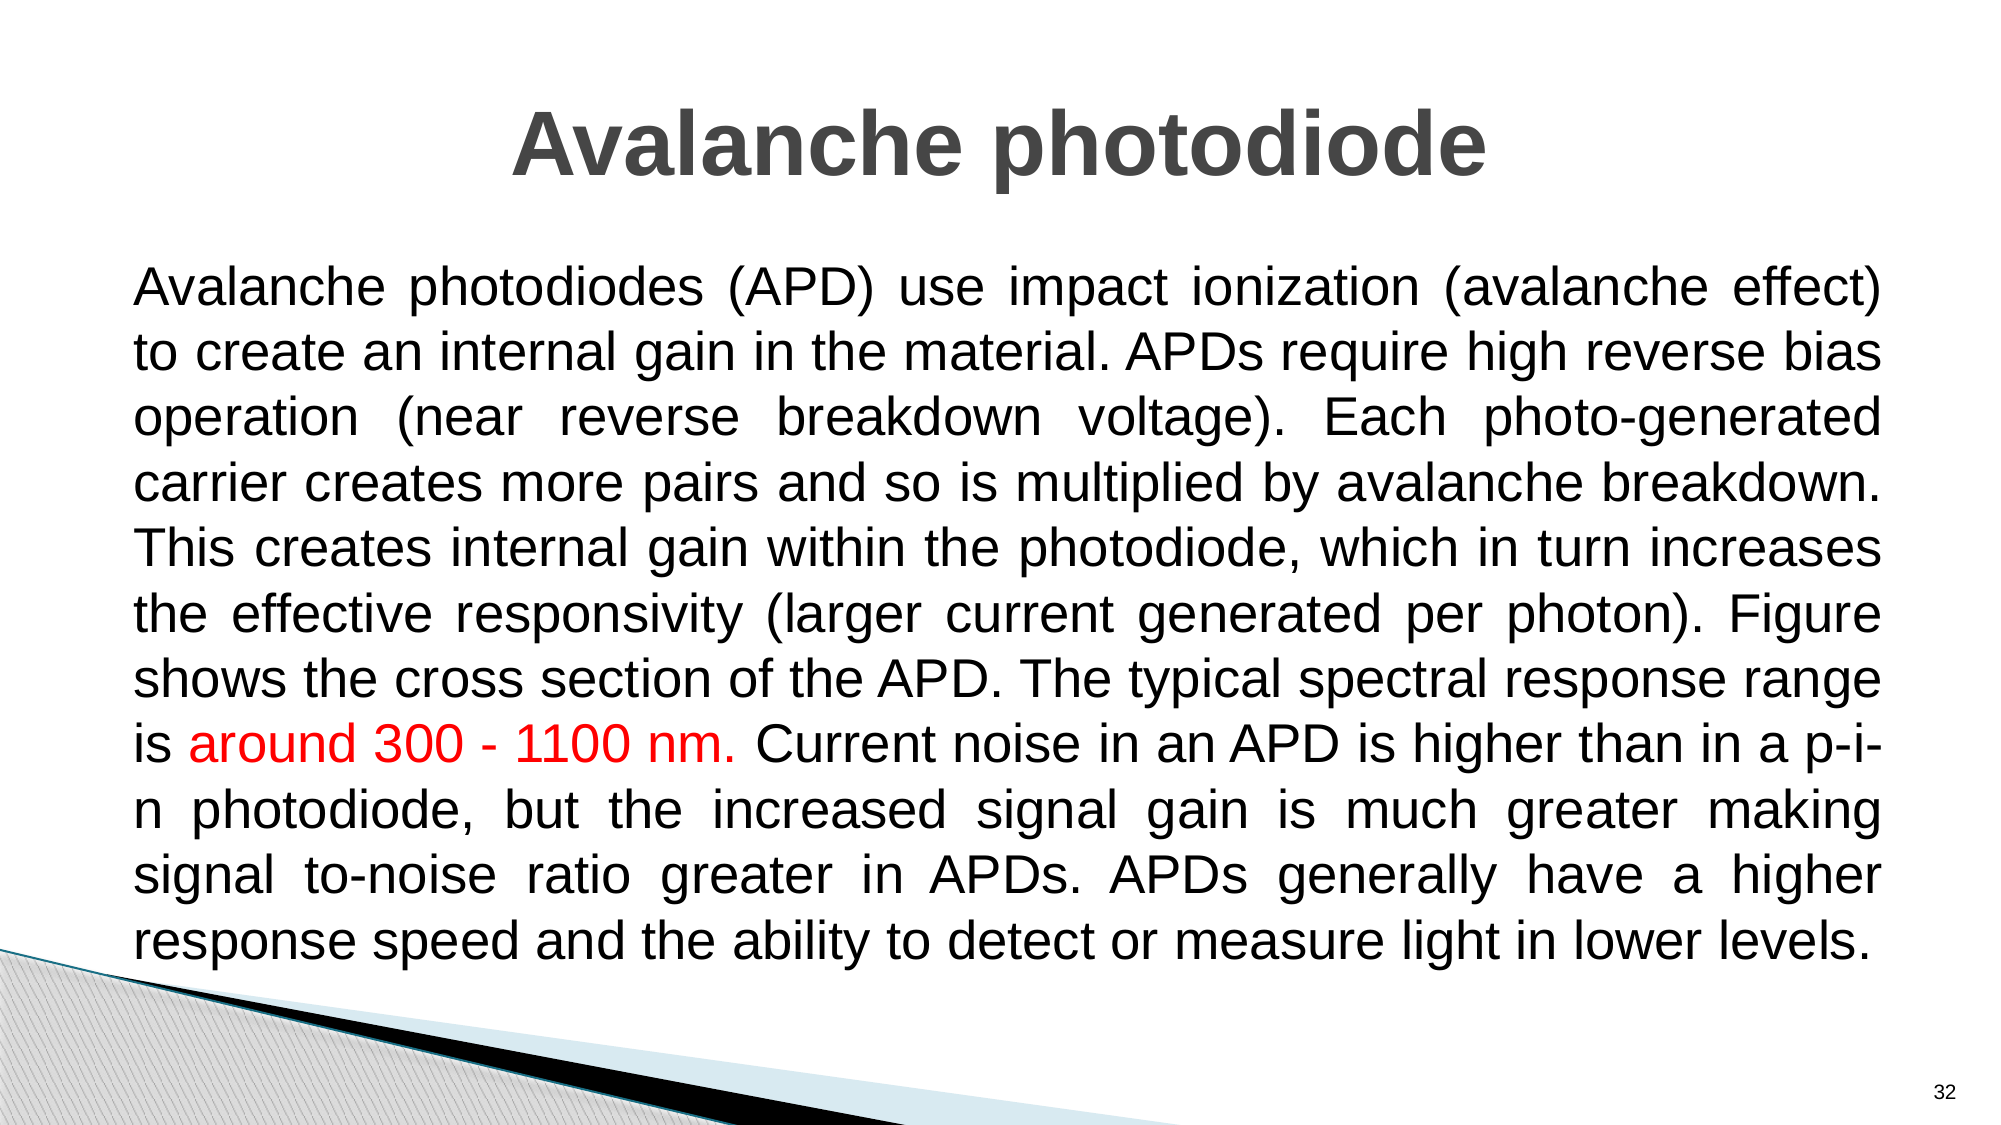

# Avalanche photodiode
Avalanche photodiodes (APD) use impact ionization (avalanche effect) to create an internal gain in the material. APDs require high reverse bias operation (near reverse breakdown voltage). Each photo-generated carrier creates more pairs and so is multiplied by avalanche breakdown. This creates internal gain within the photodiode, which in turn increases the effective responsivity (larger current generated per photon). Figure shows the cross section of the APD. The typical spectral response range is around 300 - 1100 nm. Current noise in an APD is higher than in a p-i-n photodiode, but the increased signal gain is much greater making signal to-noise ratio greater in APDs. APDs generally have a higher response speed and the ability to detect or measure light in lower levels.
32